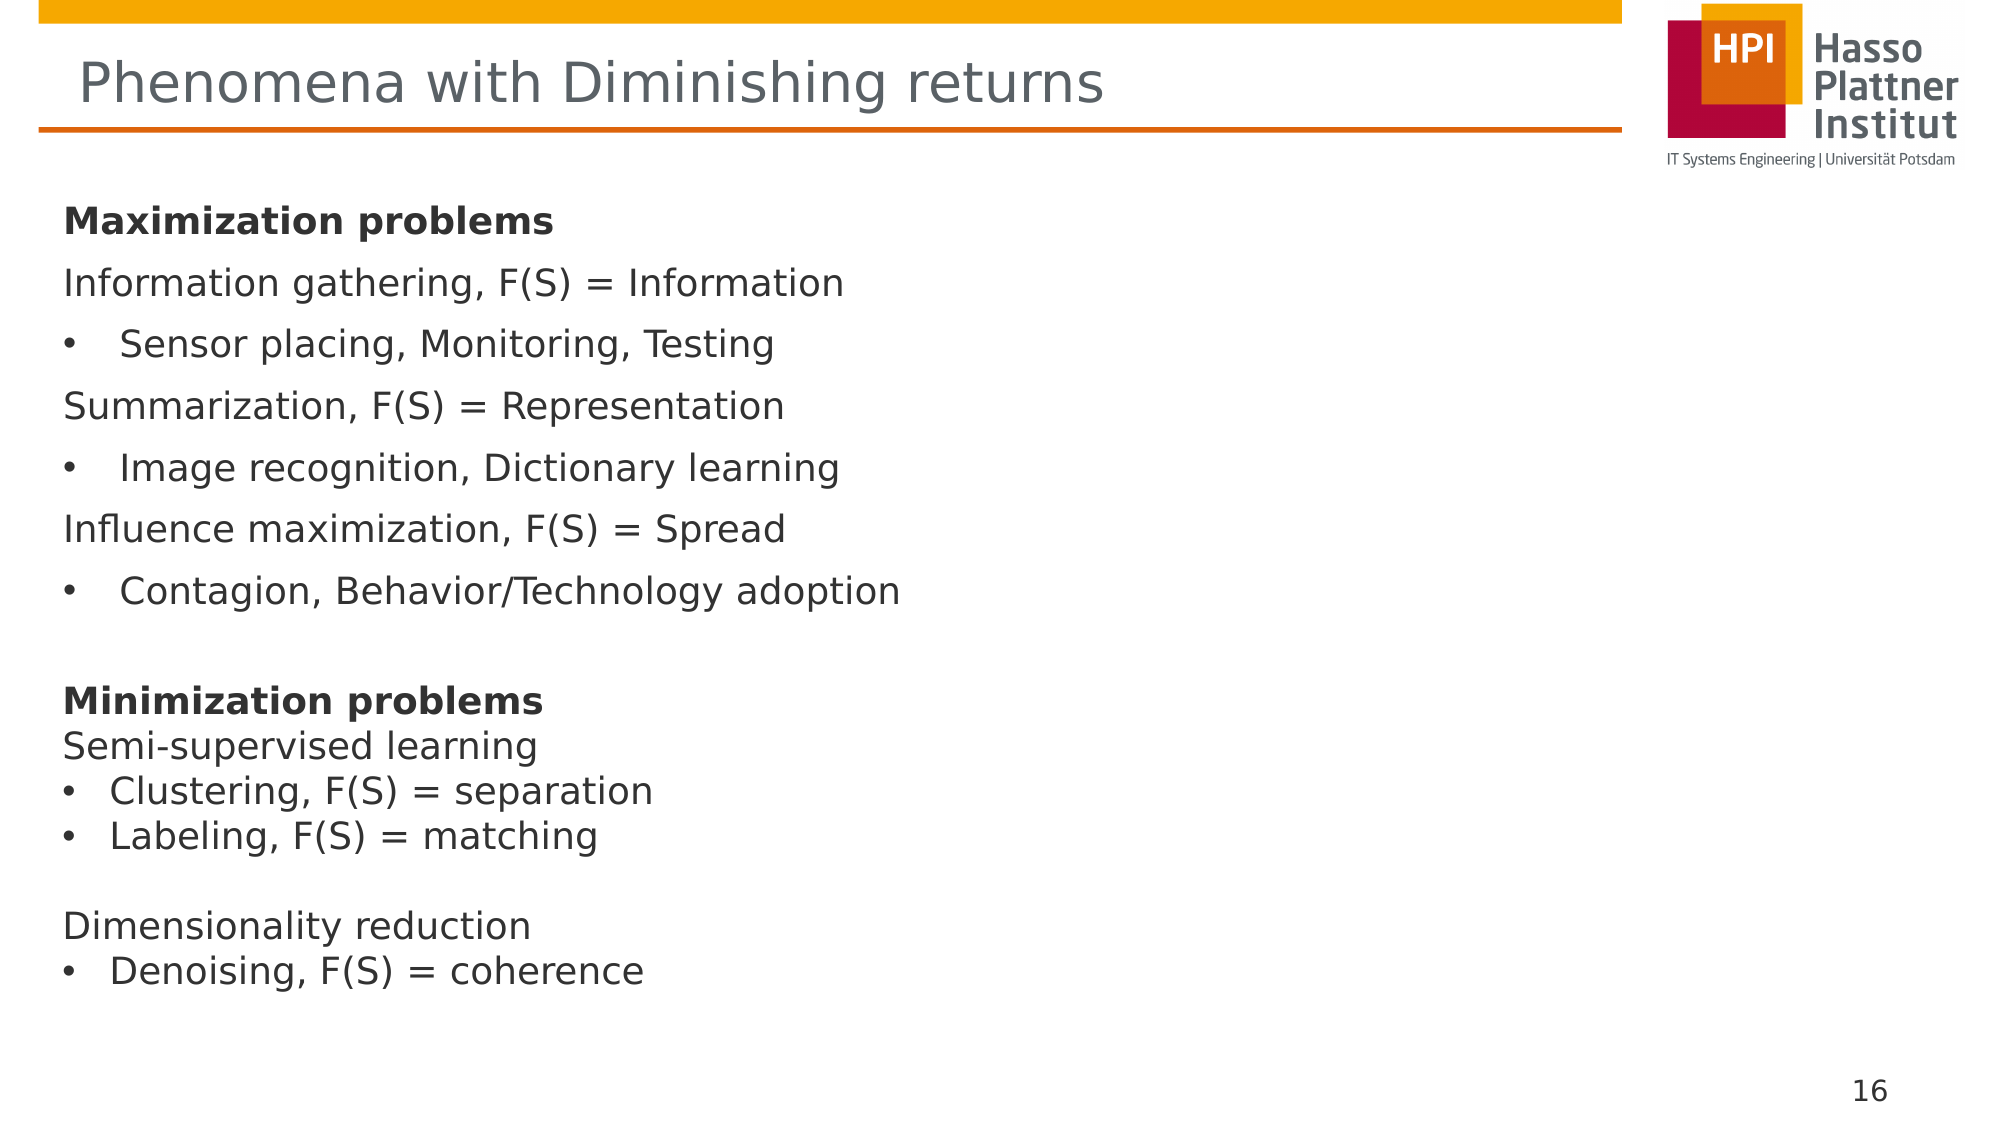

# Phenomena with Diminishing returns
Maximization problems
Information gathering, F(S) = Information
Sensor placing, Monitoring, Testing
Summarization, F(S) = Representation
Image recognition, Dictionary learning
Influence maximization, F(S) = Spread
Contagion, Behavior/Technology adoption
Minimization problems
Semi-supervised learning
Clustering, F(S) = separation
Labeling, F(S) = matching

Dimensionality reduction
Denoising, F(S) = coherence
16